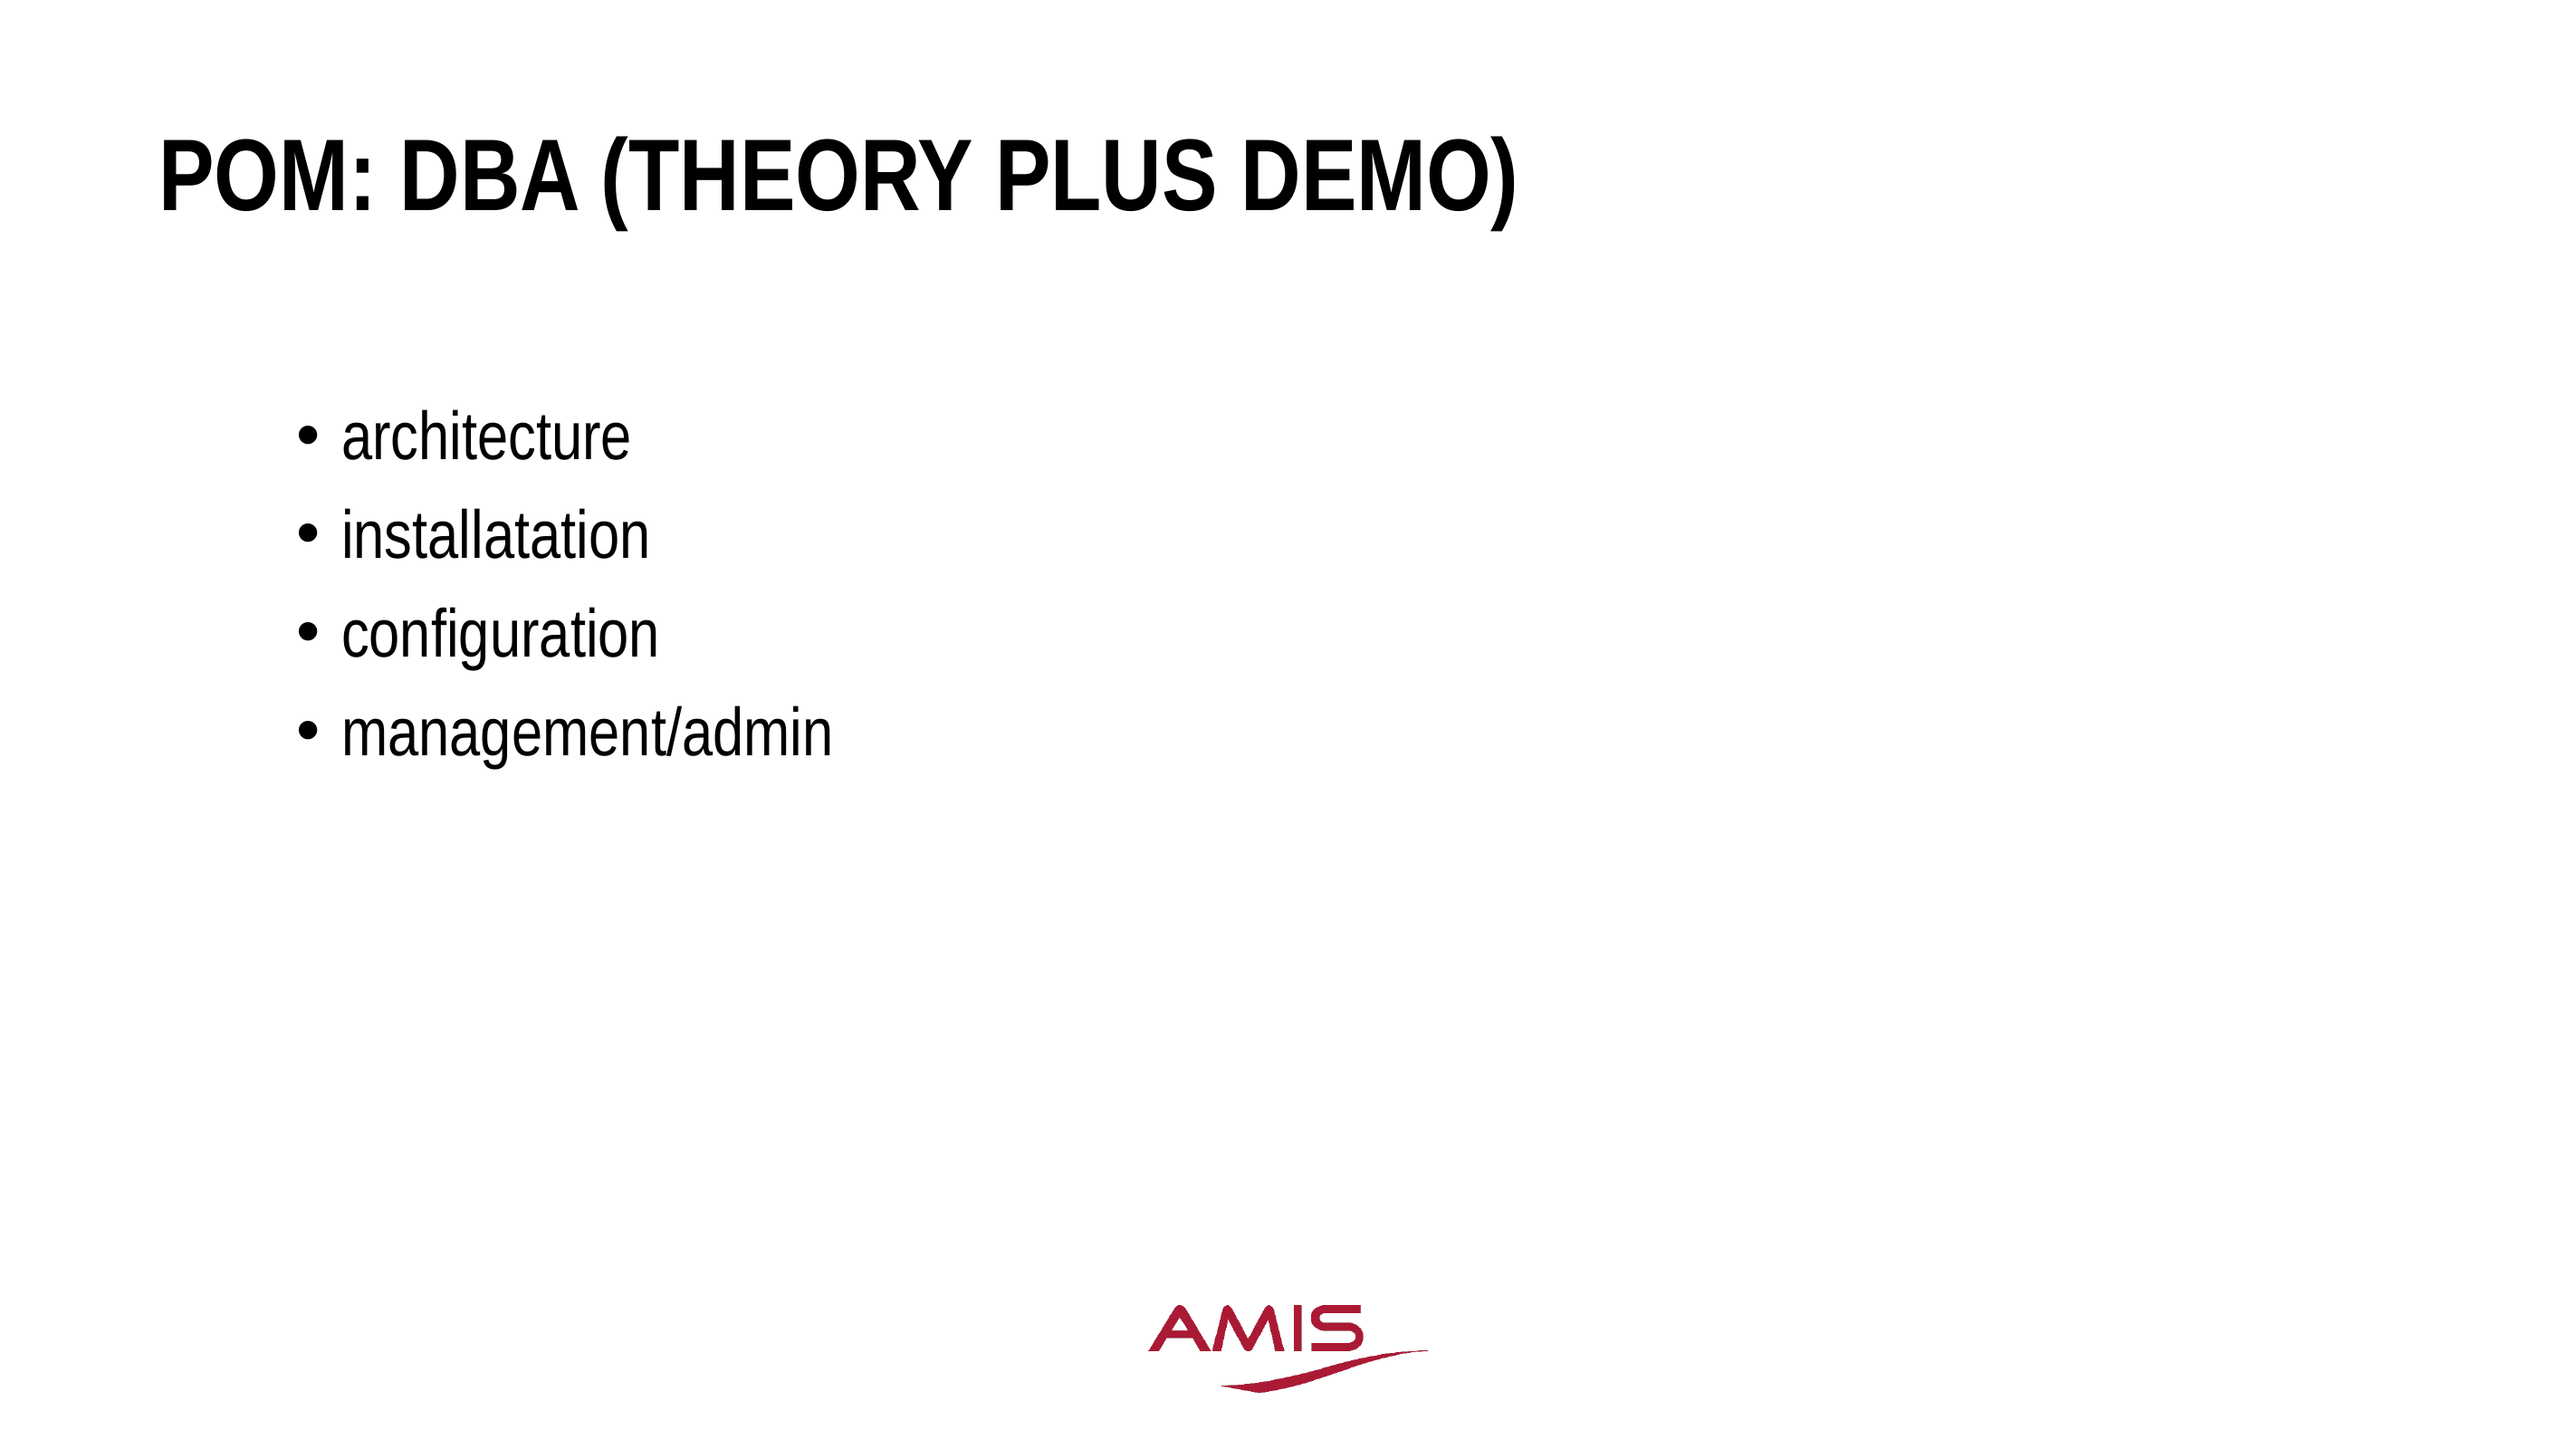

# POM: DBA (theory plus demo)
architecture
installatation
configuration
management/admin